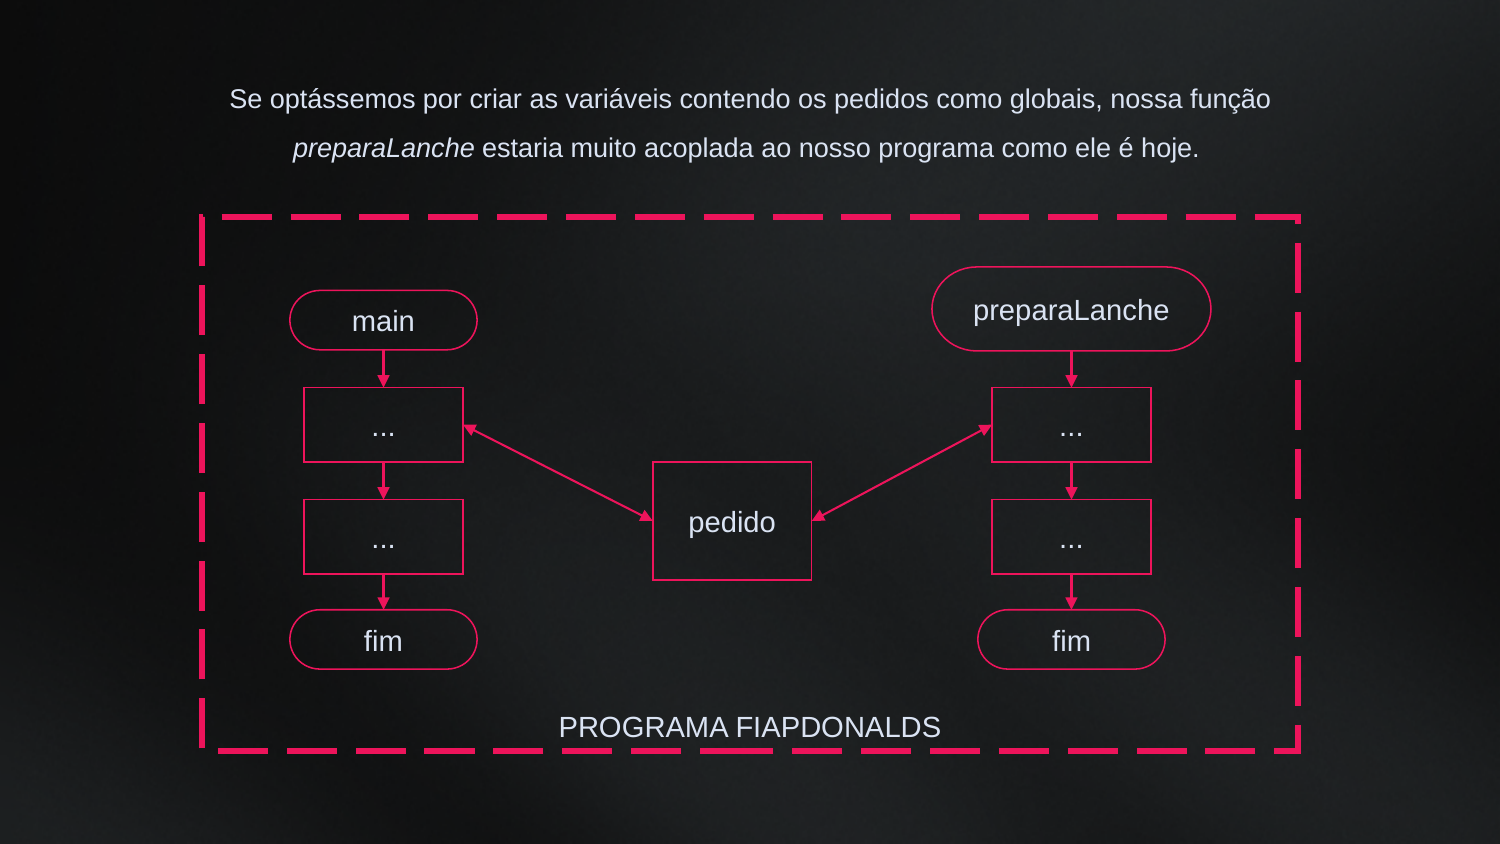

Se optássemos por criar as variáveis contendo os pedidos como globais, nossa função preparaLanche estaria muito acoplada ao nosso programa como ele é hoje.
PROGRAMA FIAPDONALDS
preparaLanche
main
...
...
pedido
...
...
fim
fim